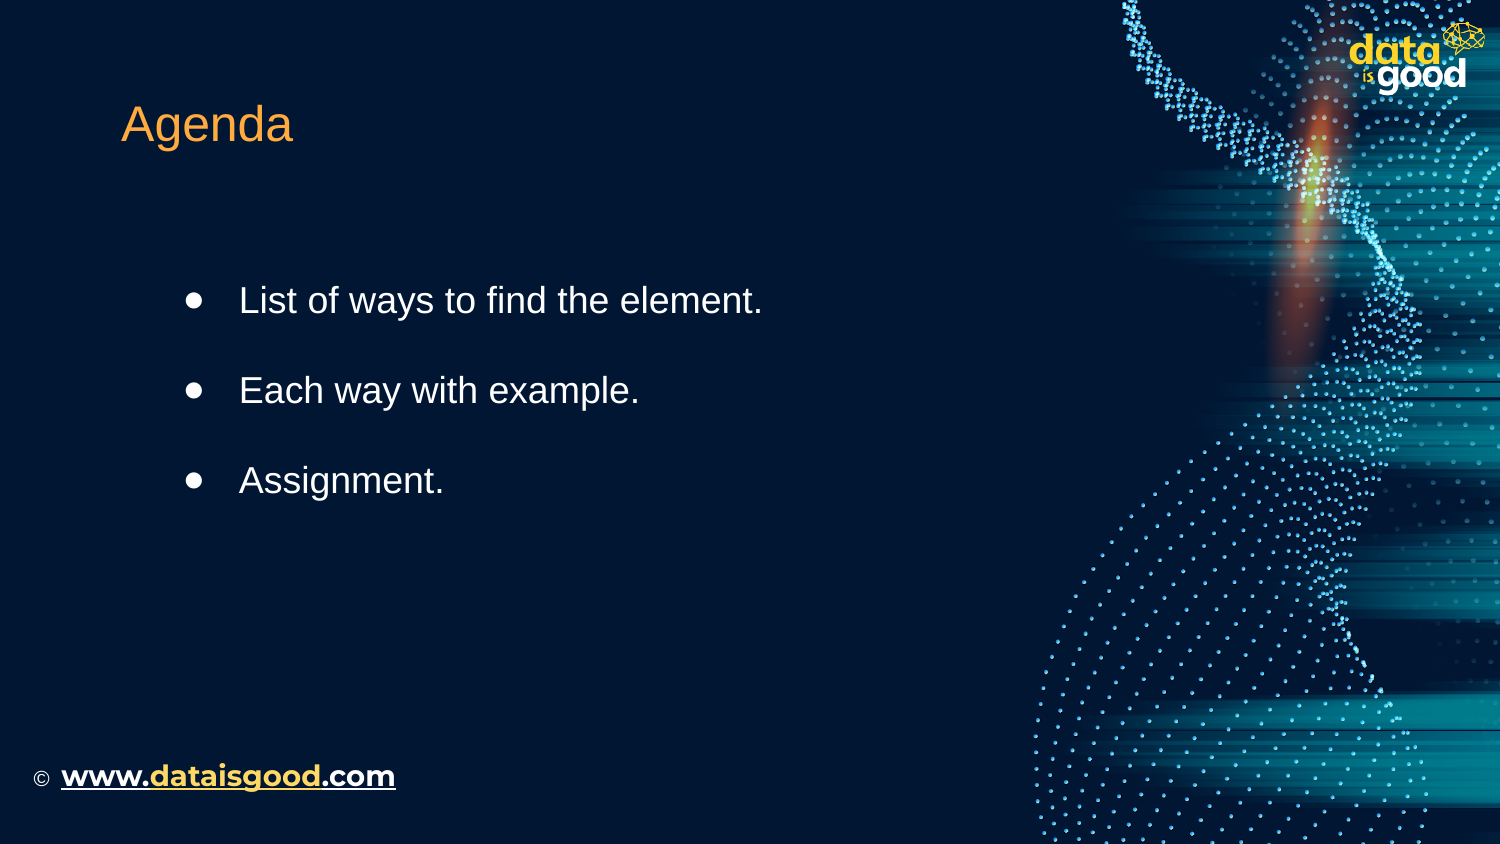

# Agenda
List of ways to find the element.
Each way with example.
Assignment.